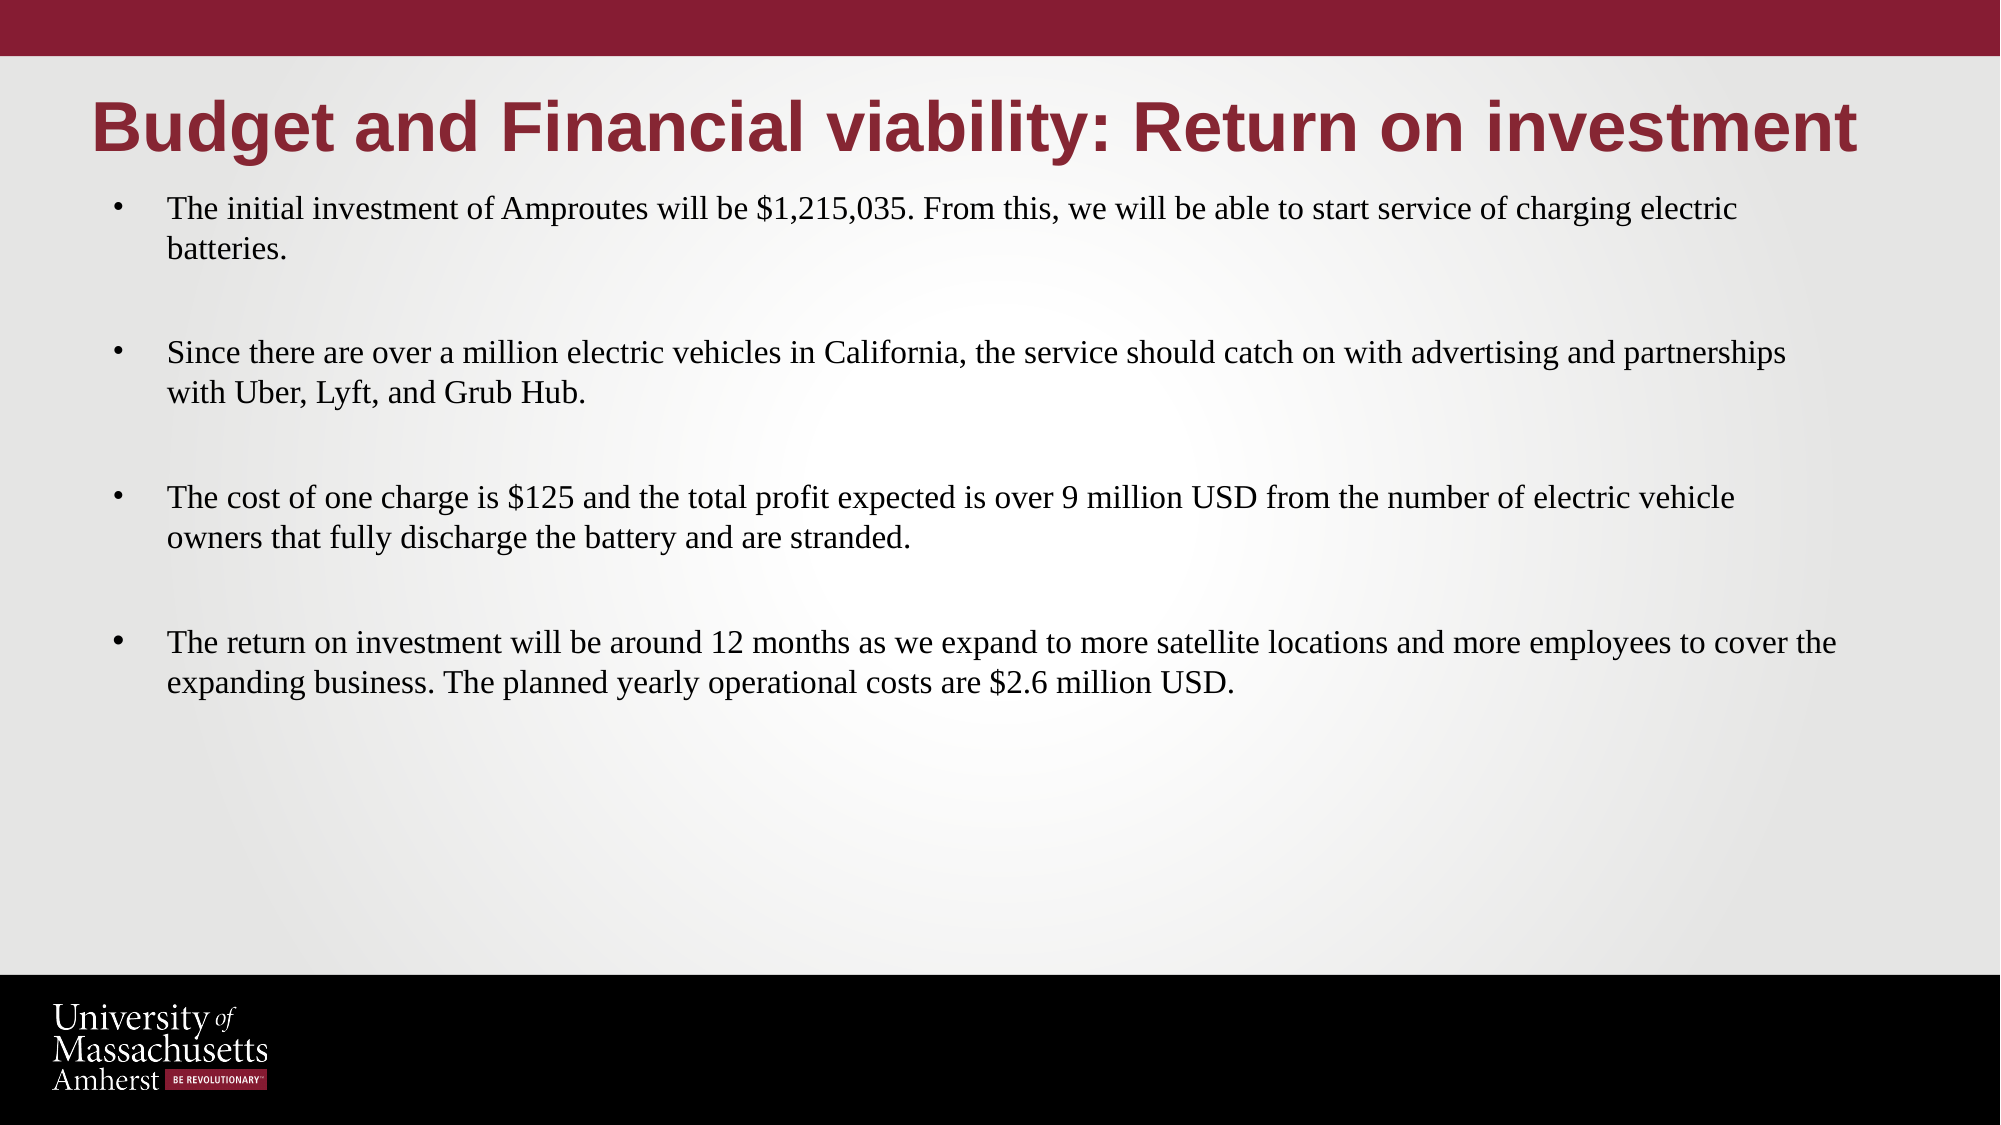

# Budget and Financial viability: Return on investment
The initial investment of Amproutes will be $1,215,035. From this, we will be able to start service of charging electric batteries.

Since there are over a million electric vehicles in California, the service should catch on with advertising and partnerships with Uber, Lyft, and Grub Hub.

The cost of one charge is $125 and the total profit expected is over 9 million USD from the number of electric vehicle owners that fully discharge the battery and are stranded.

The return on investment will be around 12 months as we expand to more satellite locations and more employees to cover the expanding business. The planned yearly operational costs are $2.6 million USD.